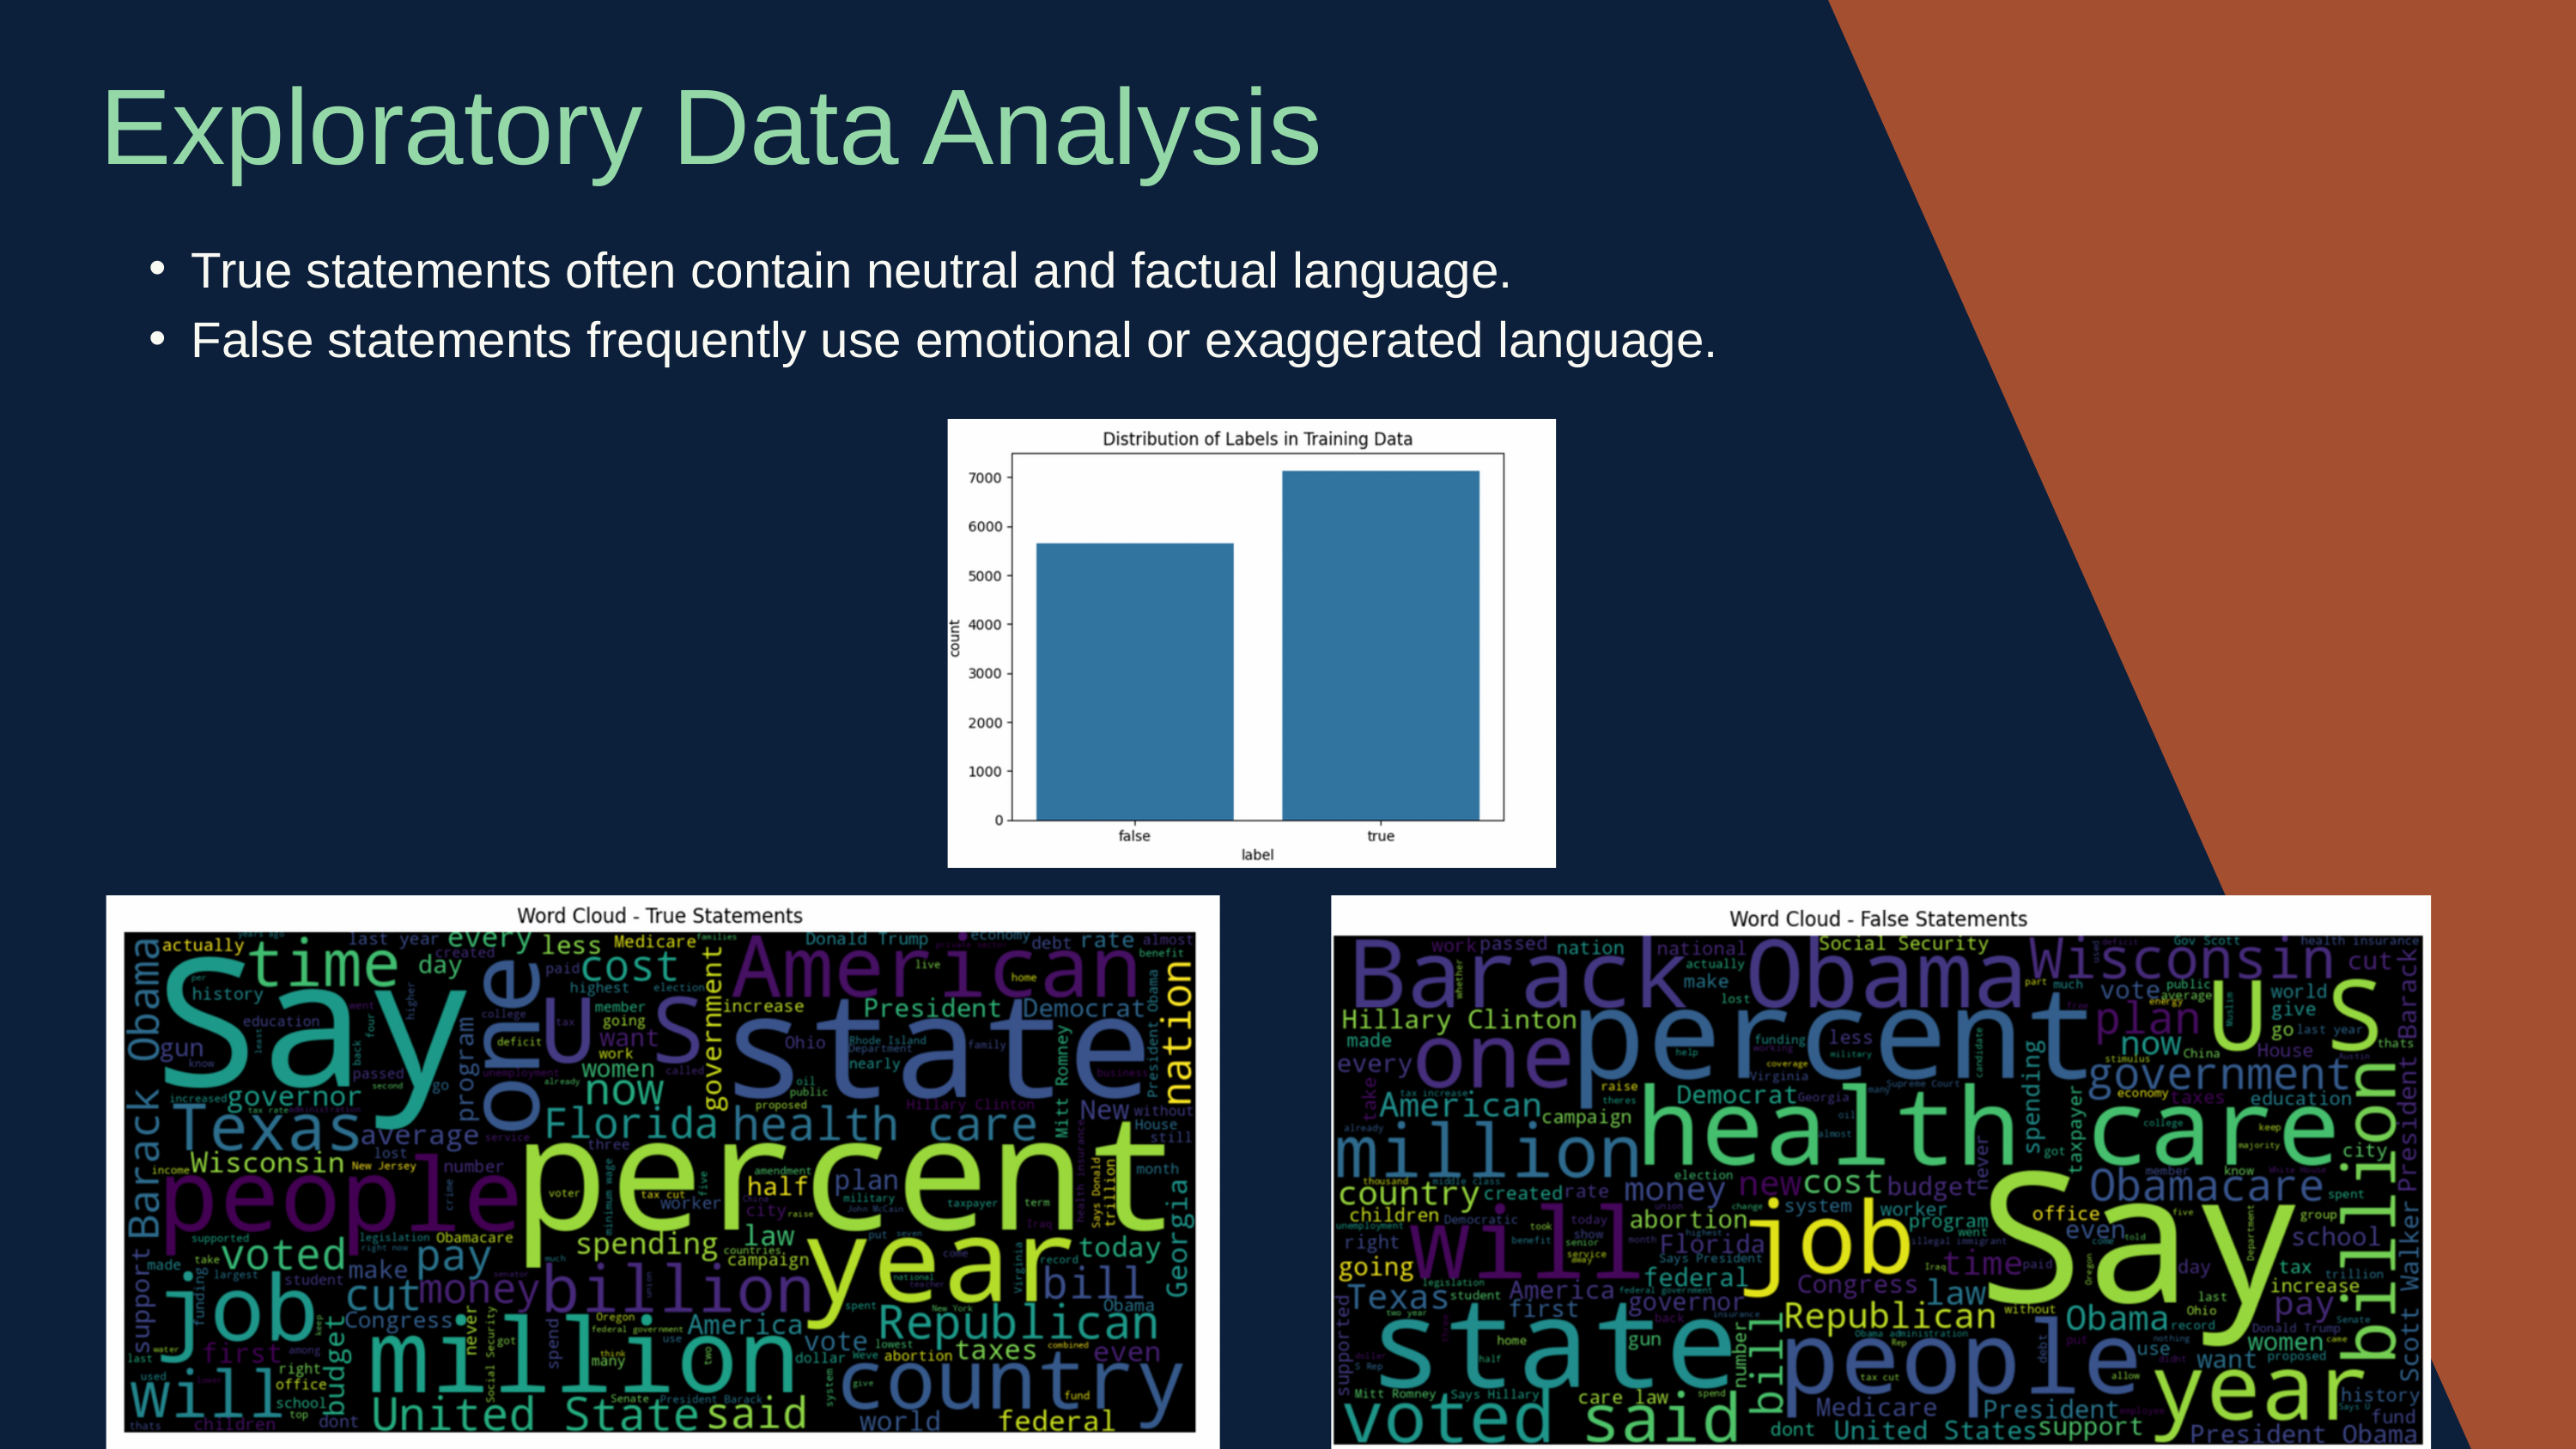

Exploratory Data Analysis
True statements often contain neutral and factual language.
False statements frequently use emotional or exaggerated language.